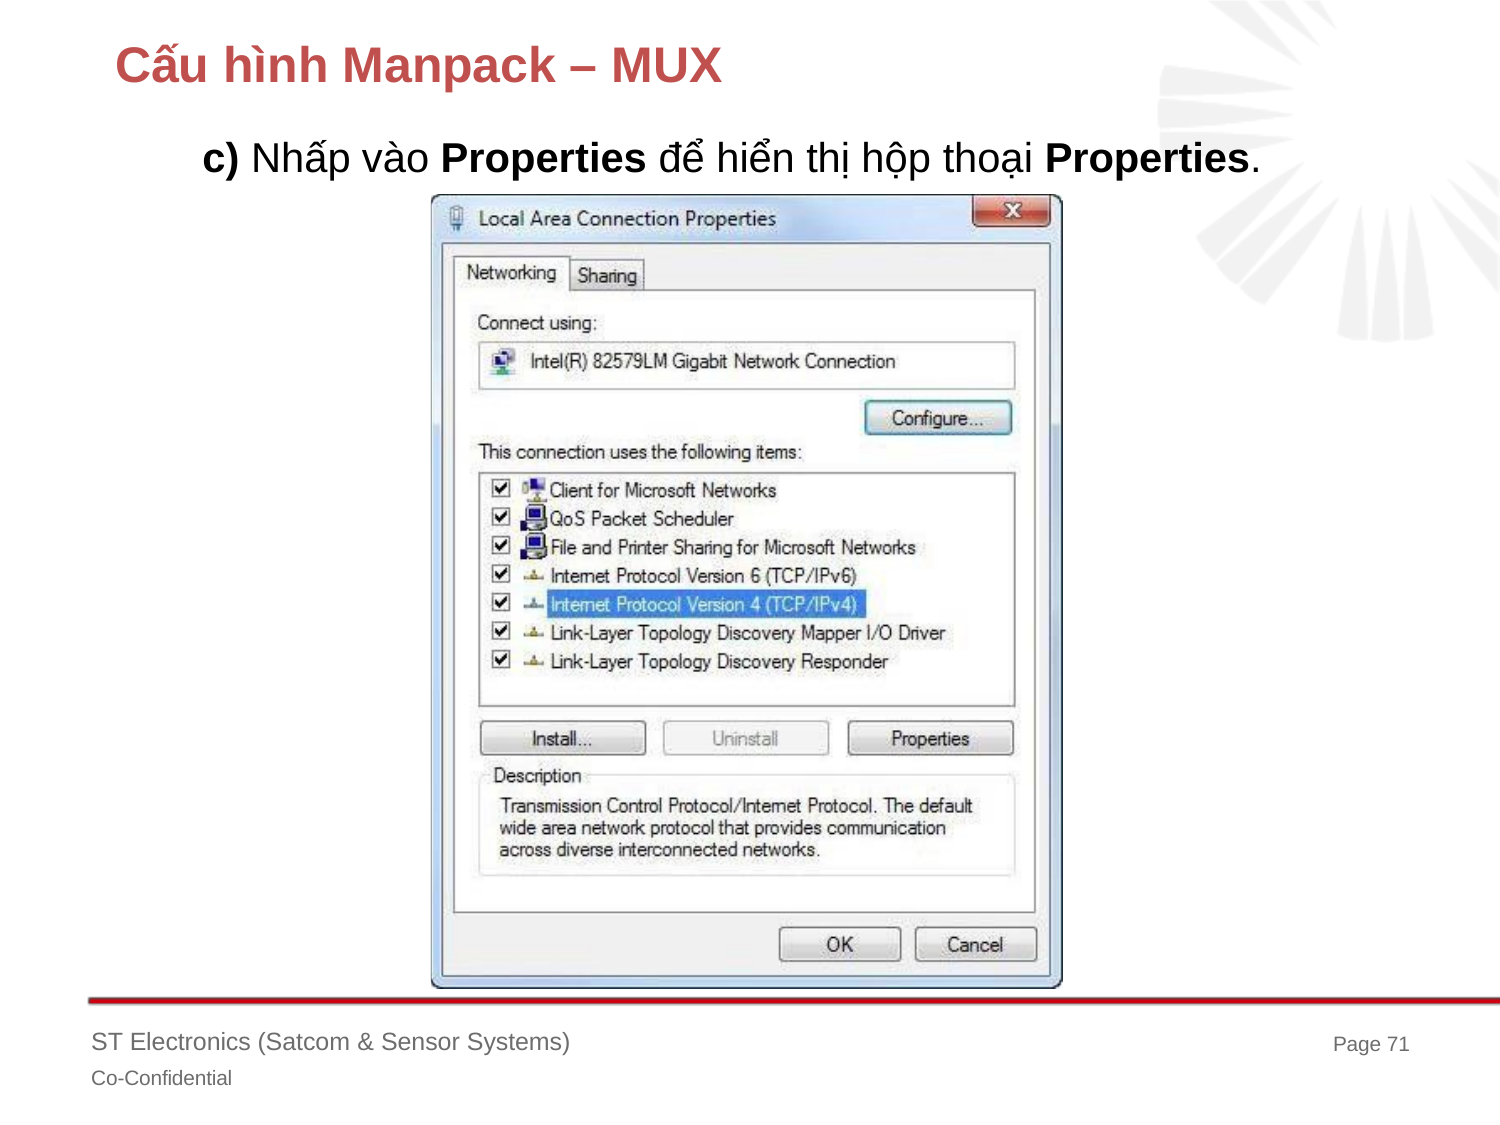

# Cấu hình Manpack – MUX
c) Nhấp vào Properties để hiển thị hộp thoại Properties.

ST Electronics (Satcom & Sensor Systems)
Co-Confidential
Page 71